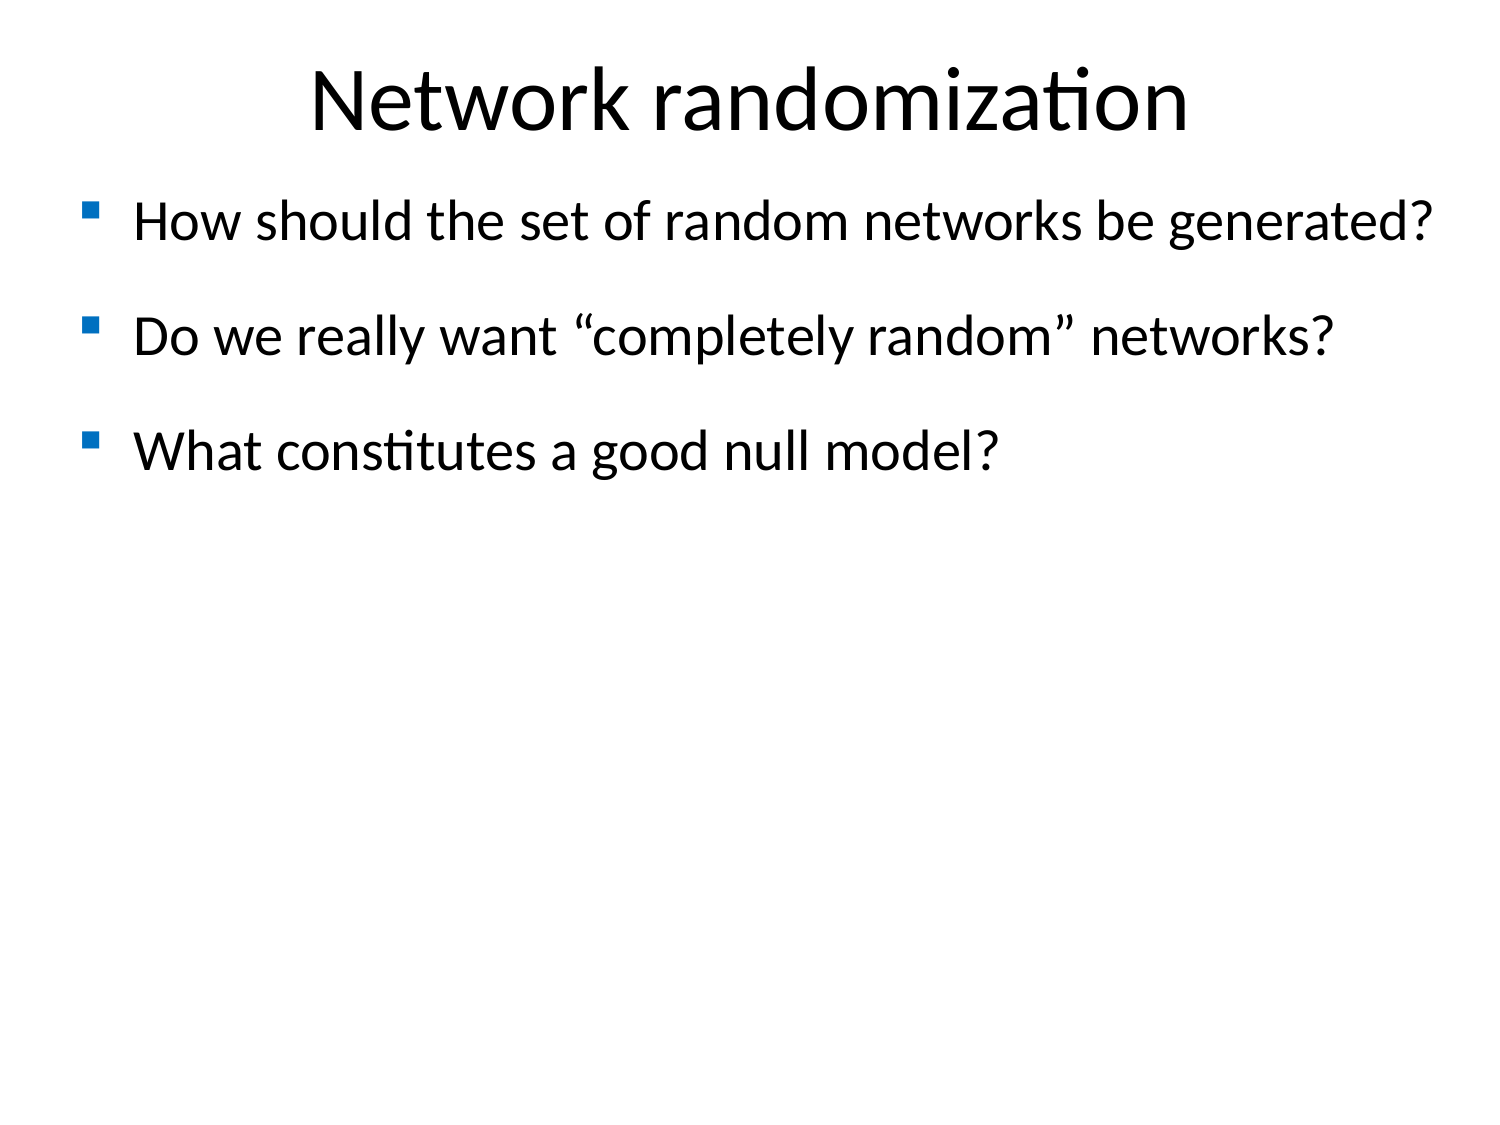

Network randomization
How should the set of random networks be generated?

Do we really want “completely random” networks?

What constitutes a good null model?